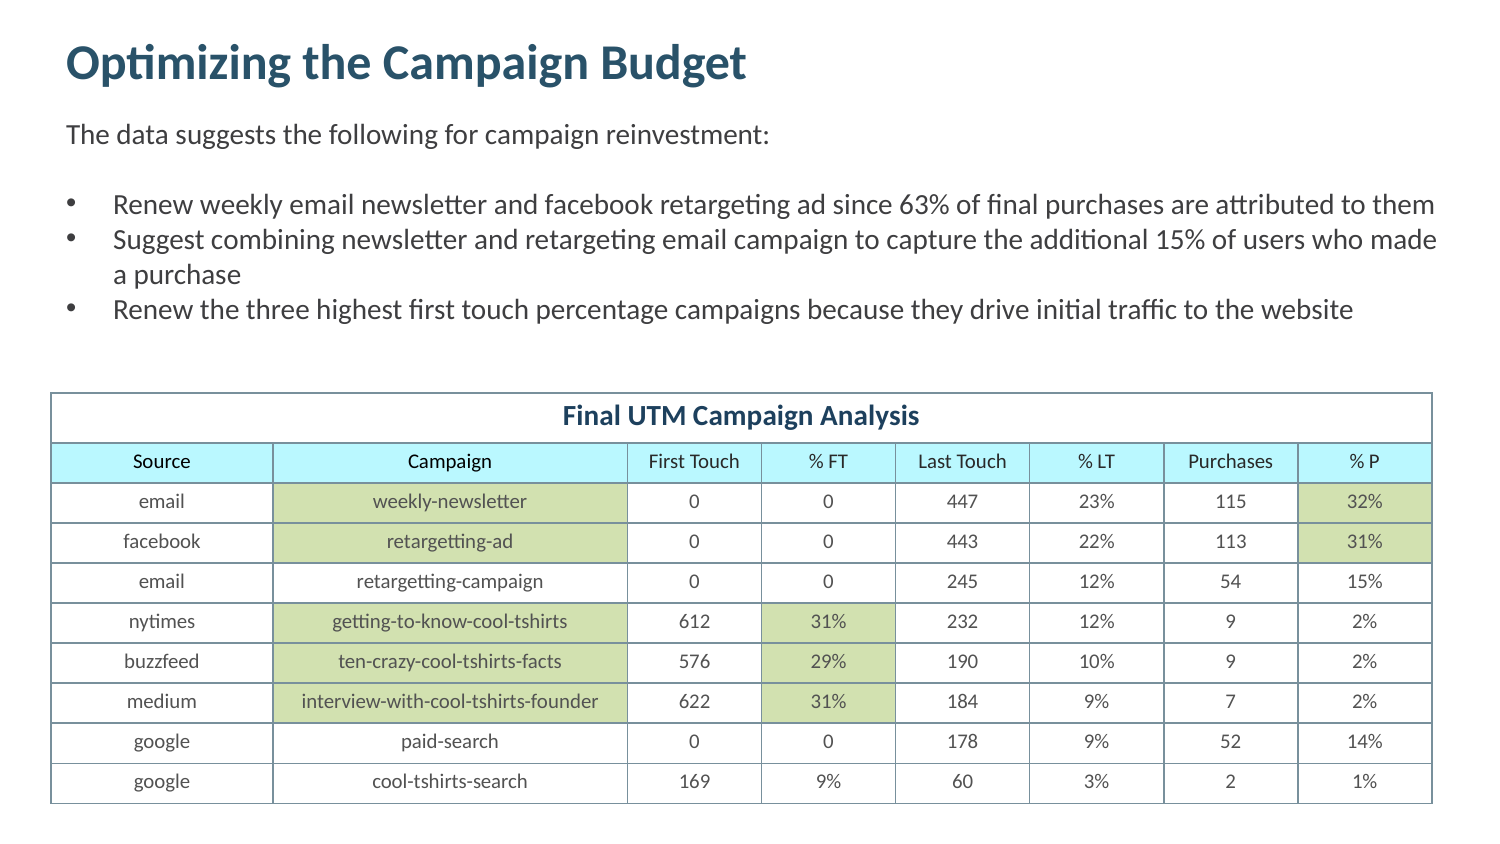

Optimizing the Campaign Budget
The data suggests the following for campaign reinvestment:

Renew weekly email newsletter and facebook retargeting ad since 63% of final purchases are attributed to them
Suggest combining newsletter and retargeting email campaign to capture the additional 15% of users who made a purchase
Renew the three highest first touch percentage campaigns because they drive initial traffic to the website

| Final UTM Campaign Analysis |  |  |  |  |  |  |  |
| --- | --- | --- | --- | --- | --- | --- | --- |
| Source | Campaign | First Touch | % FT | Last Touch | % LT | Purchases | % P |
| email | weekly-newsletter | 0 | 0 | 447 | 23% | 115 | 32% |
| facebook | retargetting-ad | 0 | 0 | 443 | 22% | 113 | 31% |
| email | retargetting-campaign | 0 | 0 | 245 | 12% | 54 | 15% |
| nytimes | getting-to-know-cool-tshirts | 612 | 31% | 232 | 12% | 9 | 2% |
| buzzfeed | ten-crazy-cool-tshirts-facts | 576 | 29% | 190 | 10% | 9 | 2% |
| medium | interview-with-cool-tshirts-founder | 622 | 31% | 184 | 9% | 7 | 2% |
| google | paid-search | 0 | 0 | 178 | 9% | 52 | 14% |
| google | cool-tshirts-search | 169 | 9% | 60 | 3% | 2 | 1% |
User ends up on purchase page after clicking on retargeting campaign